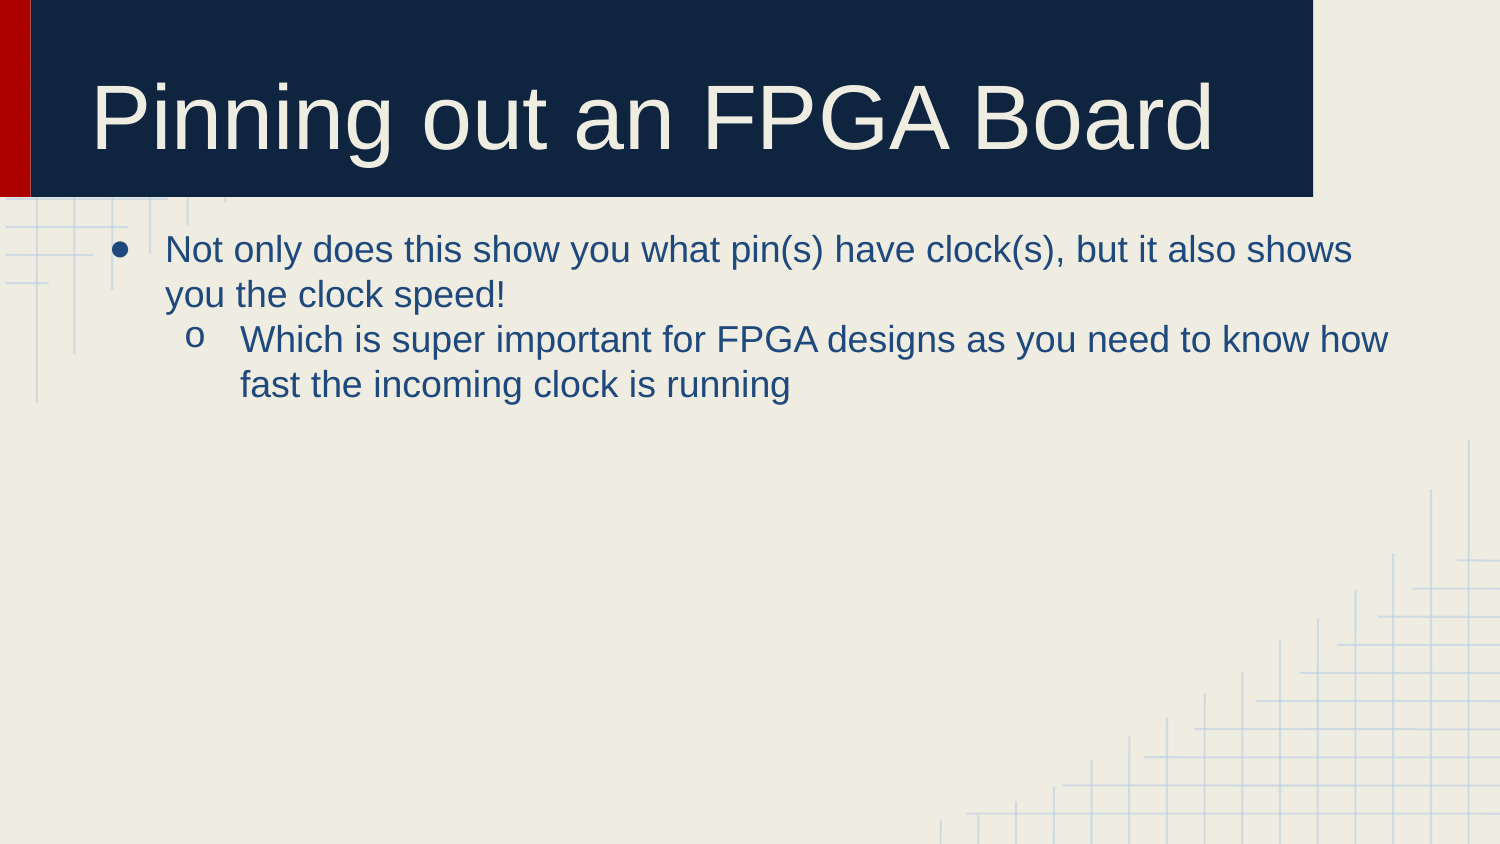

# Pinning out an FPGA Board
Not only does this show you what pin(s) have clock(s), but it also shows you the clock speed!
Which is super important for FPGA designs as you need to know how fast the incoming clock is running